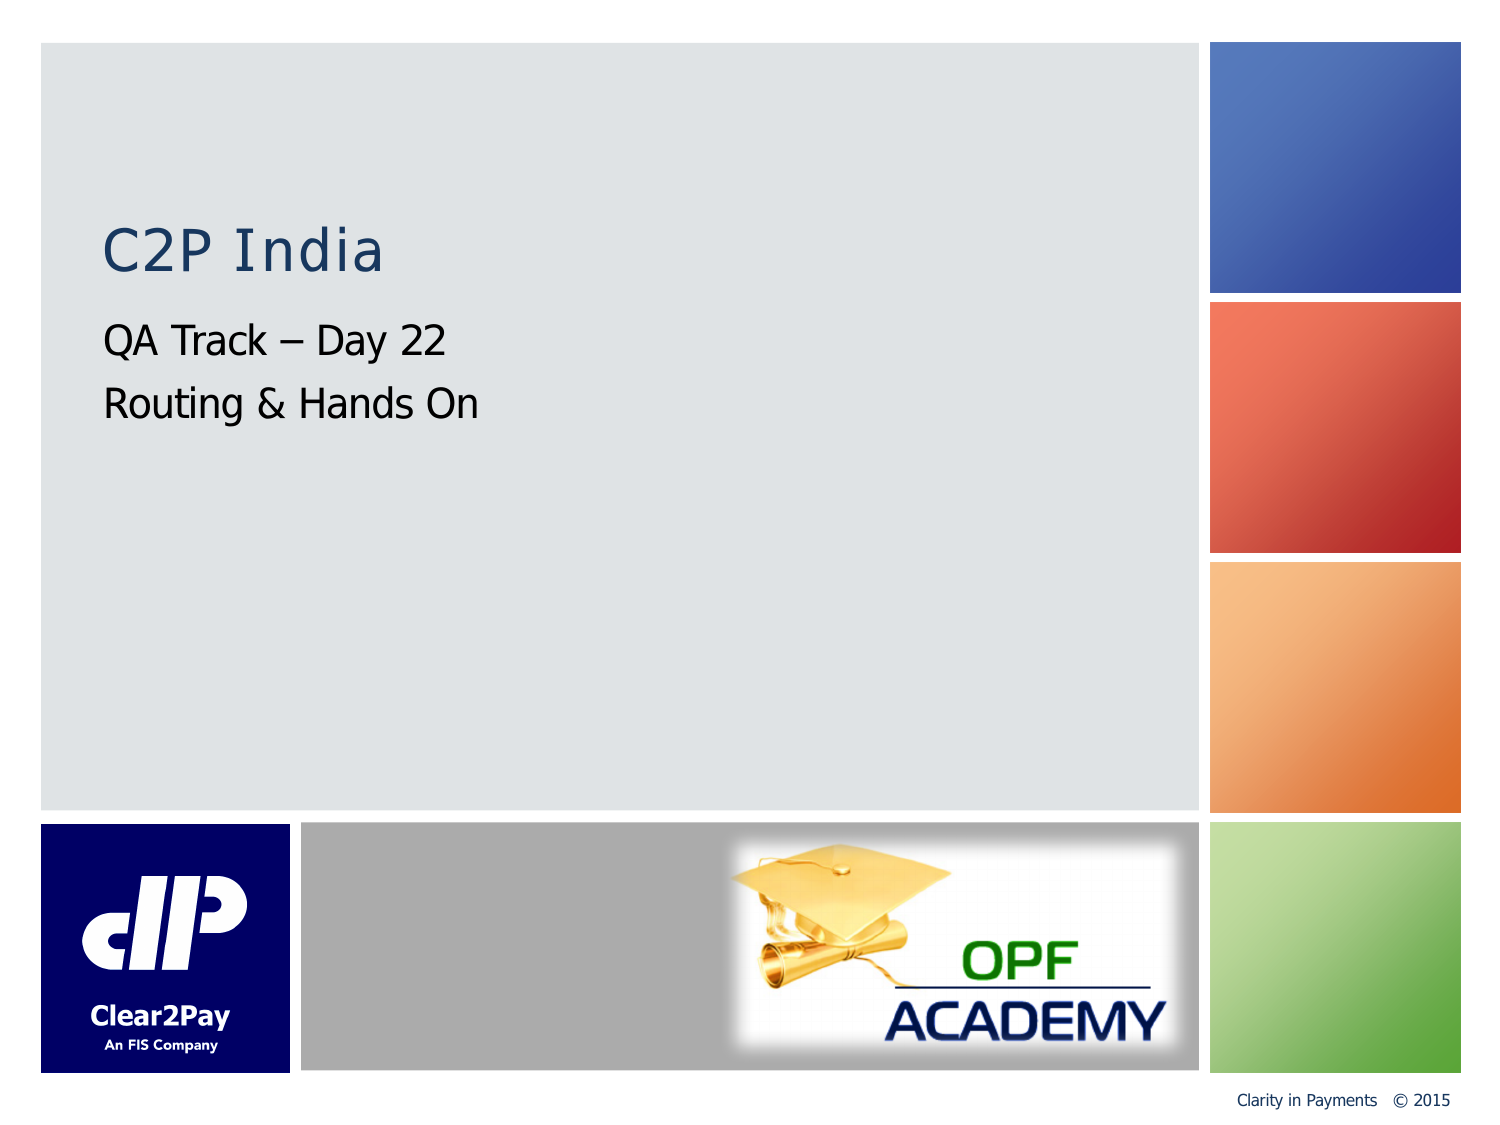

# C2P India
QA Track – Day 22
Routing & Hands On